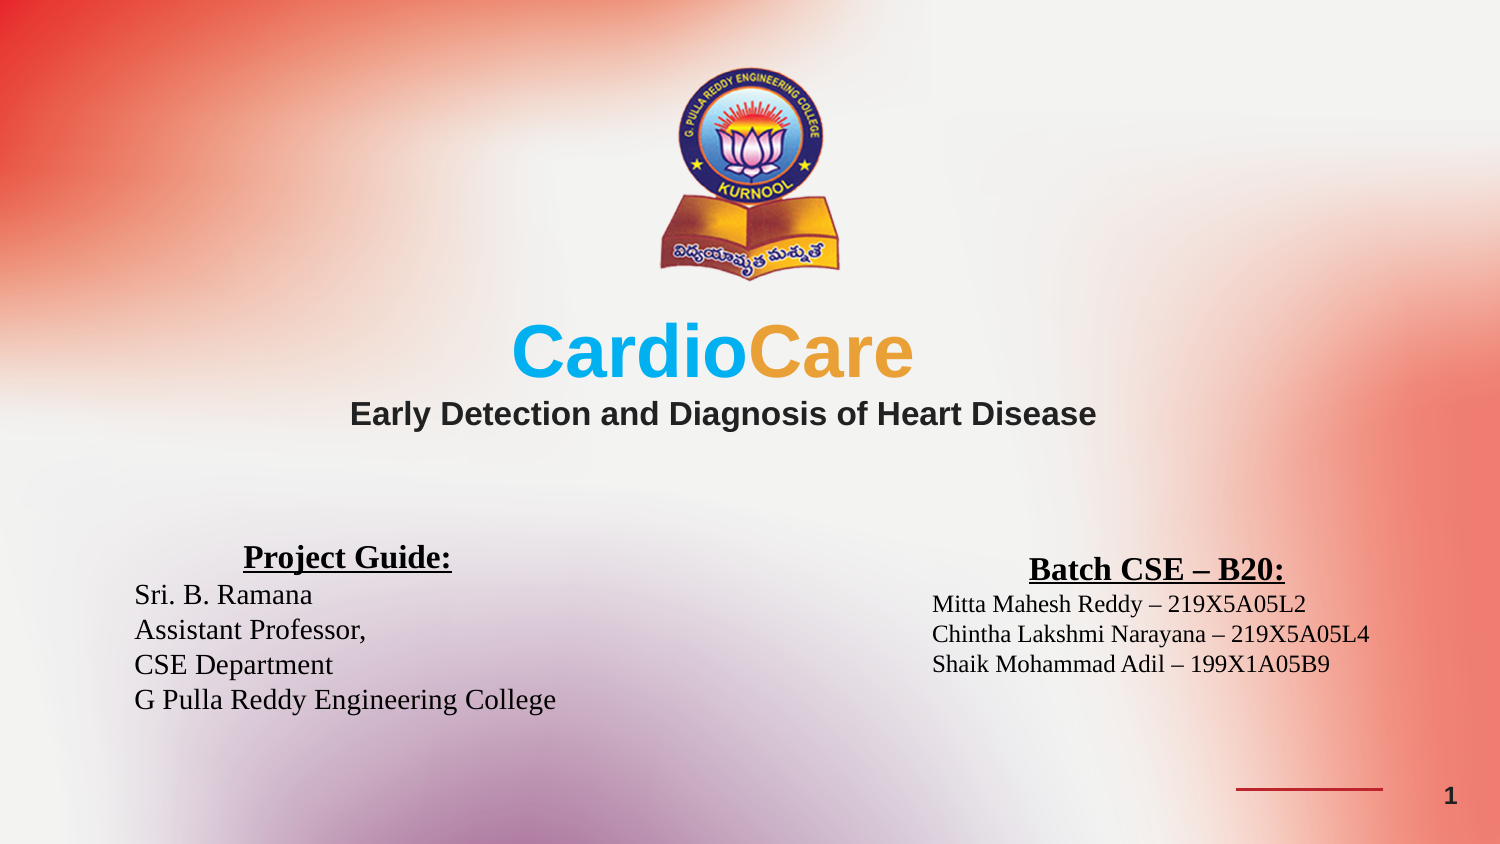

CardioCare
Early Detection and Diagnosis of Heart Disease
Project Guide:
Sri. B. Ramana
Assistant Professor,
CSE Department
G Pulla Reddy Engineering College

Batch CSE – B20:
Mitta Mahesh Reddy – 219X5A05L2
Chintha Lakshmi Narayana – 219X5A05L4
Shaik Mohammad Adil – 199X1A05B9
1